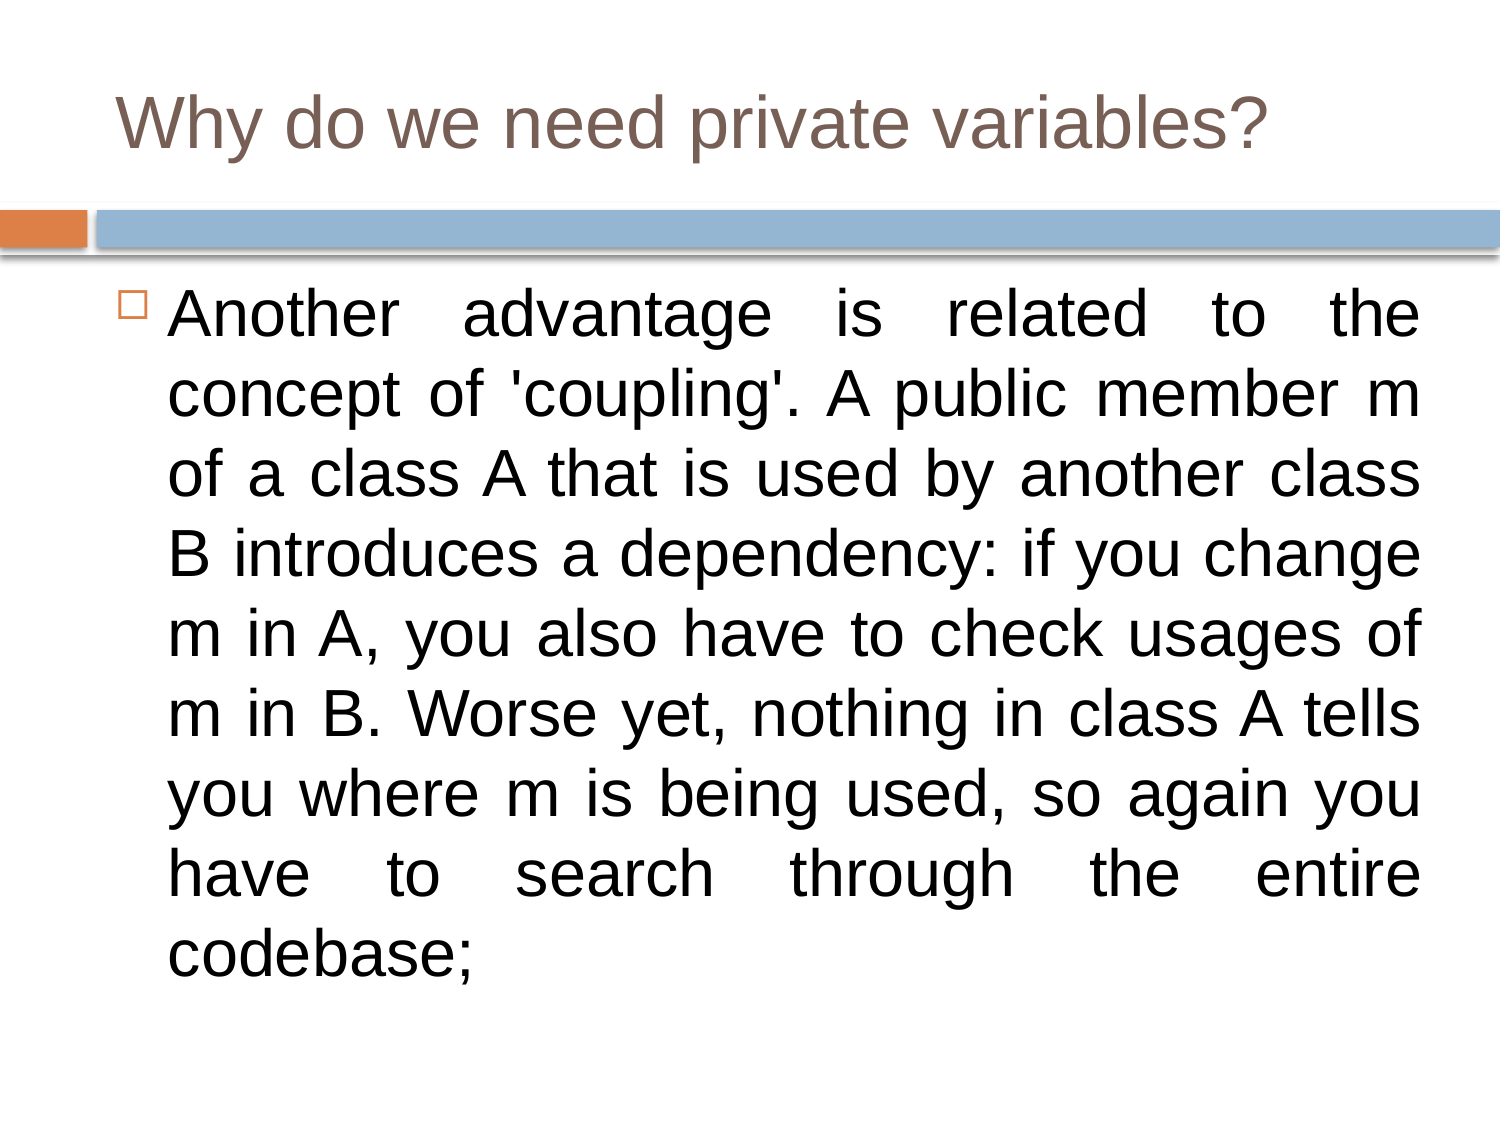

# Why do we need private variables?
Another advantage is related to the concept of 'coupling'. A public member m of a class A that is used by another class B introduces a dependency: if you change m in A, you also have to check usages of m in B. Worse yet, nothing in class A tells you where m is being used, so again you have to search through the entire codebase;